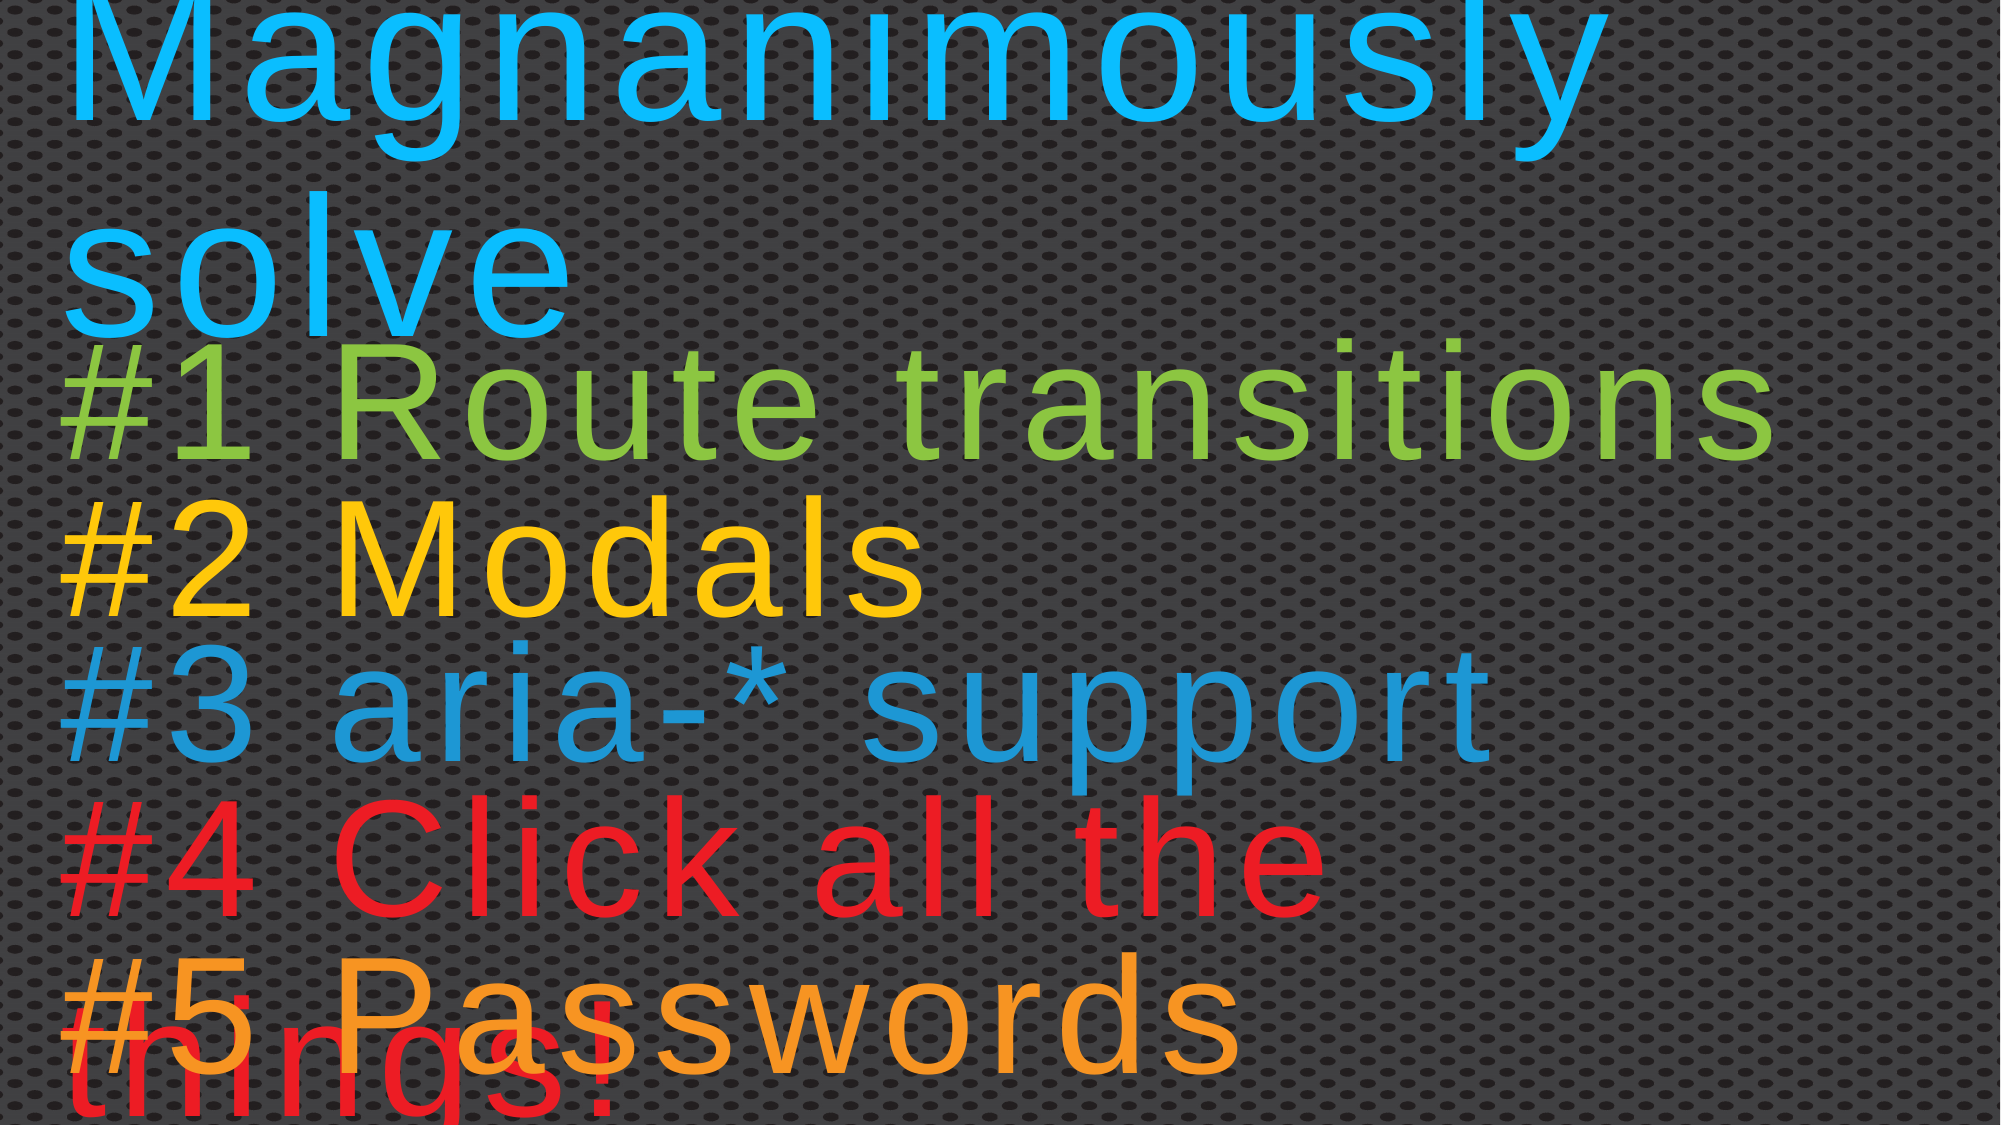

Magnanimously solve
#1 Route transitions
#2 Modals
#3 aria-* support
#4 Click all the things!
#5 Passwords